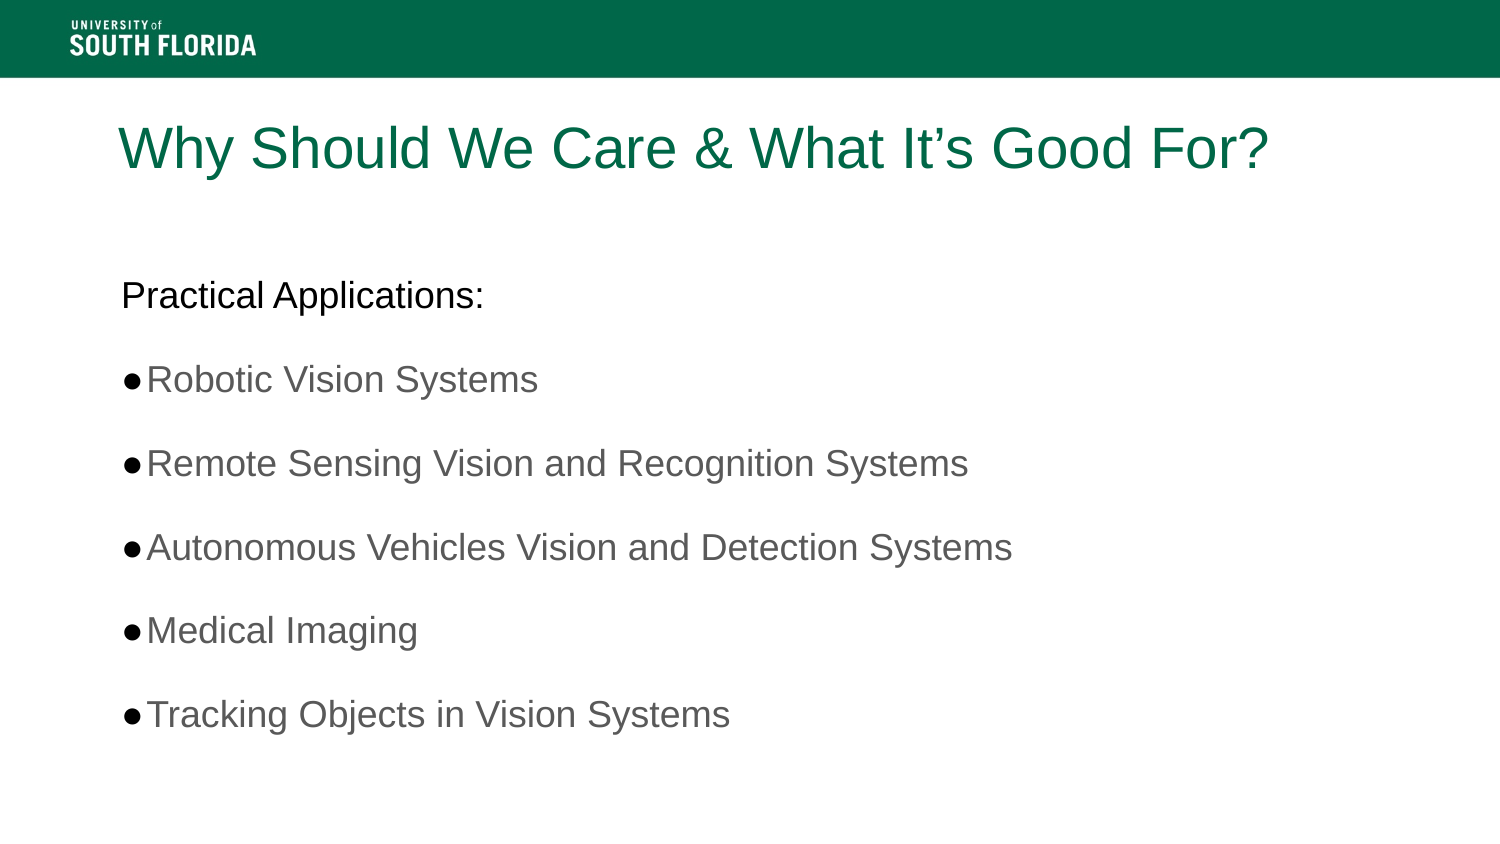

# Why Should We Care & What It’s Good For?
Practical Applications:
Robotic Vision Systems
Remote Sensing Vision and Recognition Systems
Autonomous Vehicles Vision and Detection Systems
Medical Imaging
Tracking Objects in Vision Systems